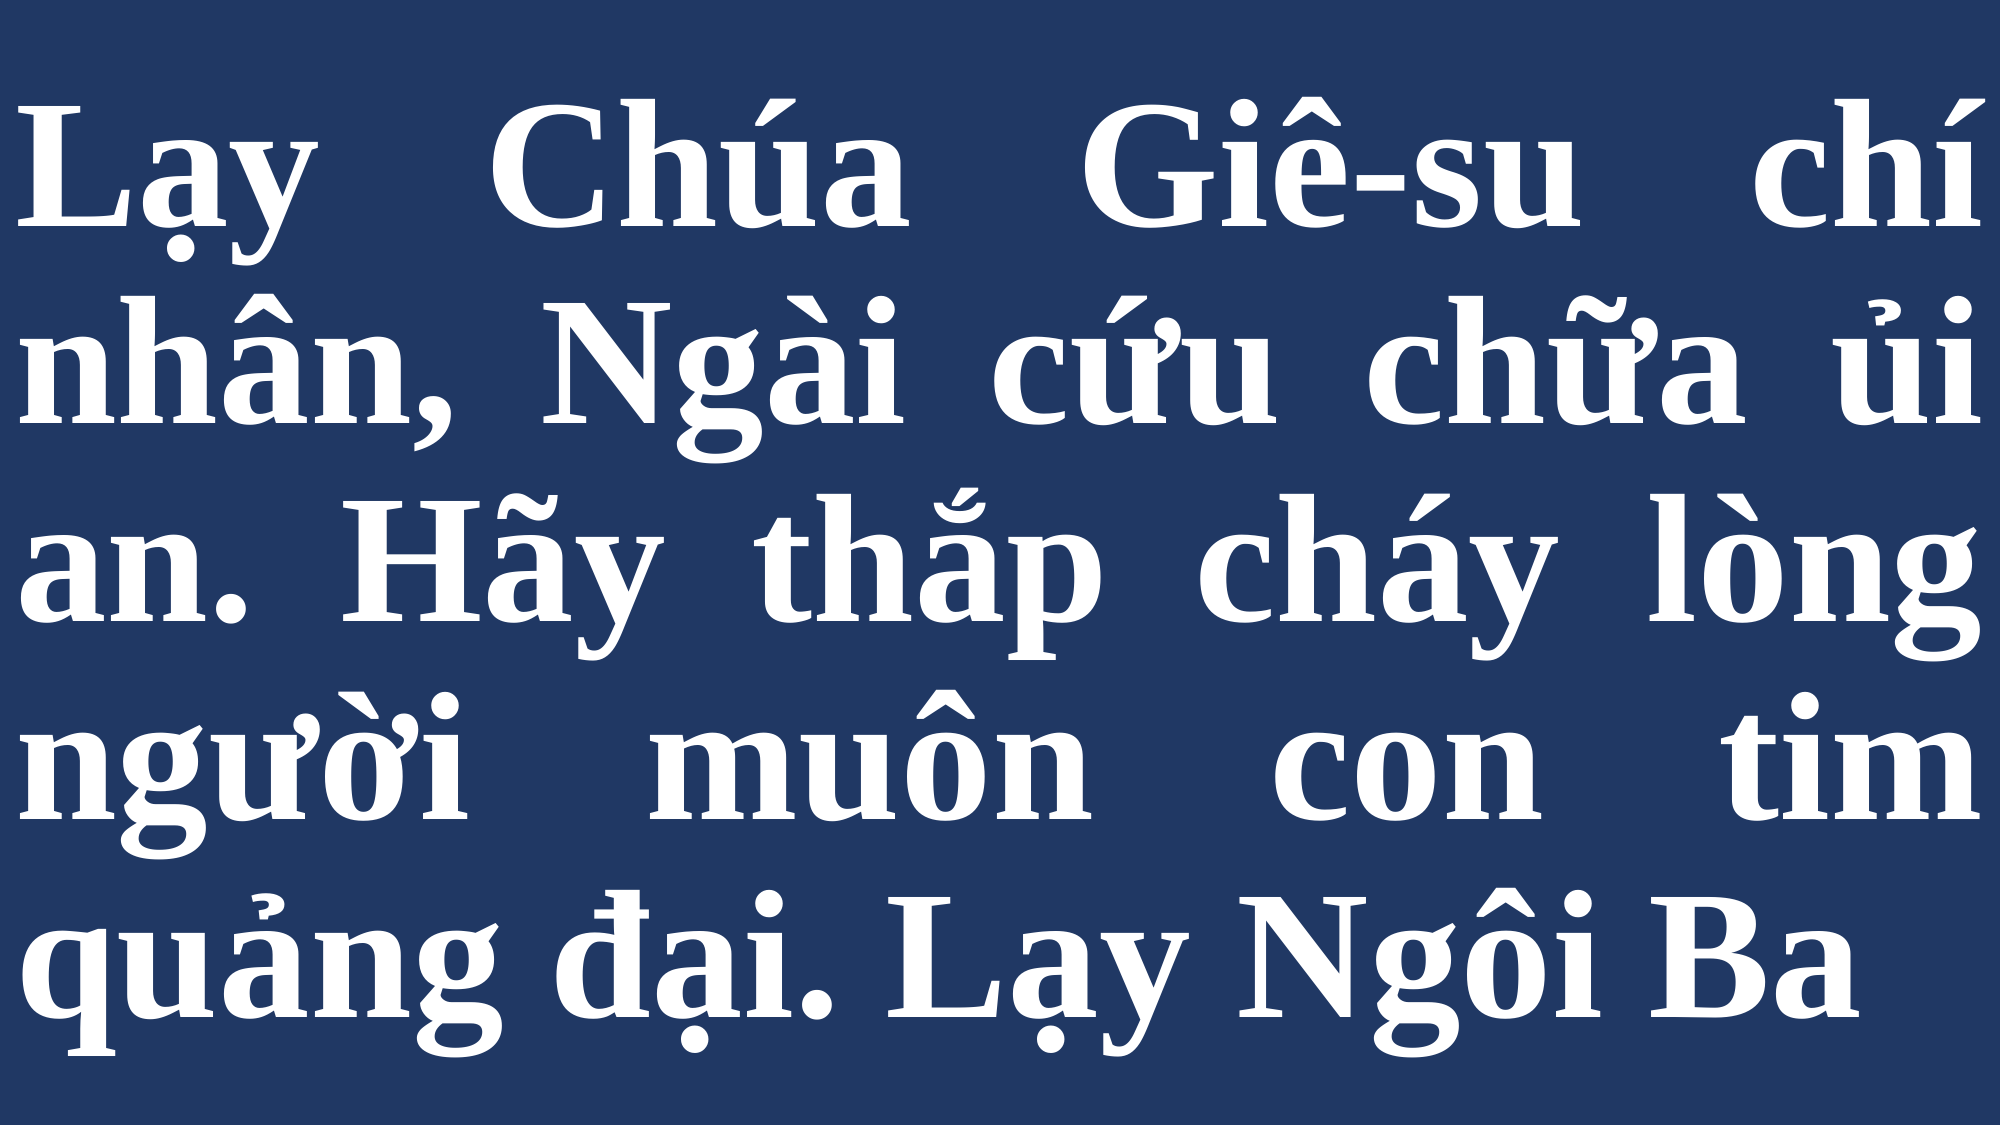

# Lạy Chúa Giê-su chí nhân, Ngài cứu chữa ủi an. Hãy thắp cháy lòng người muôn con tim quảng đại. Lạy Ngôi Ba